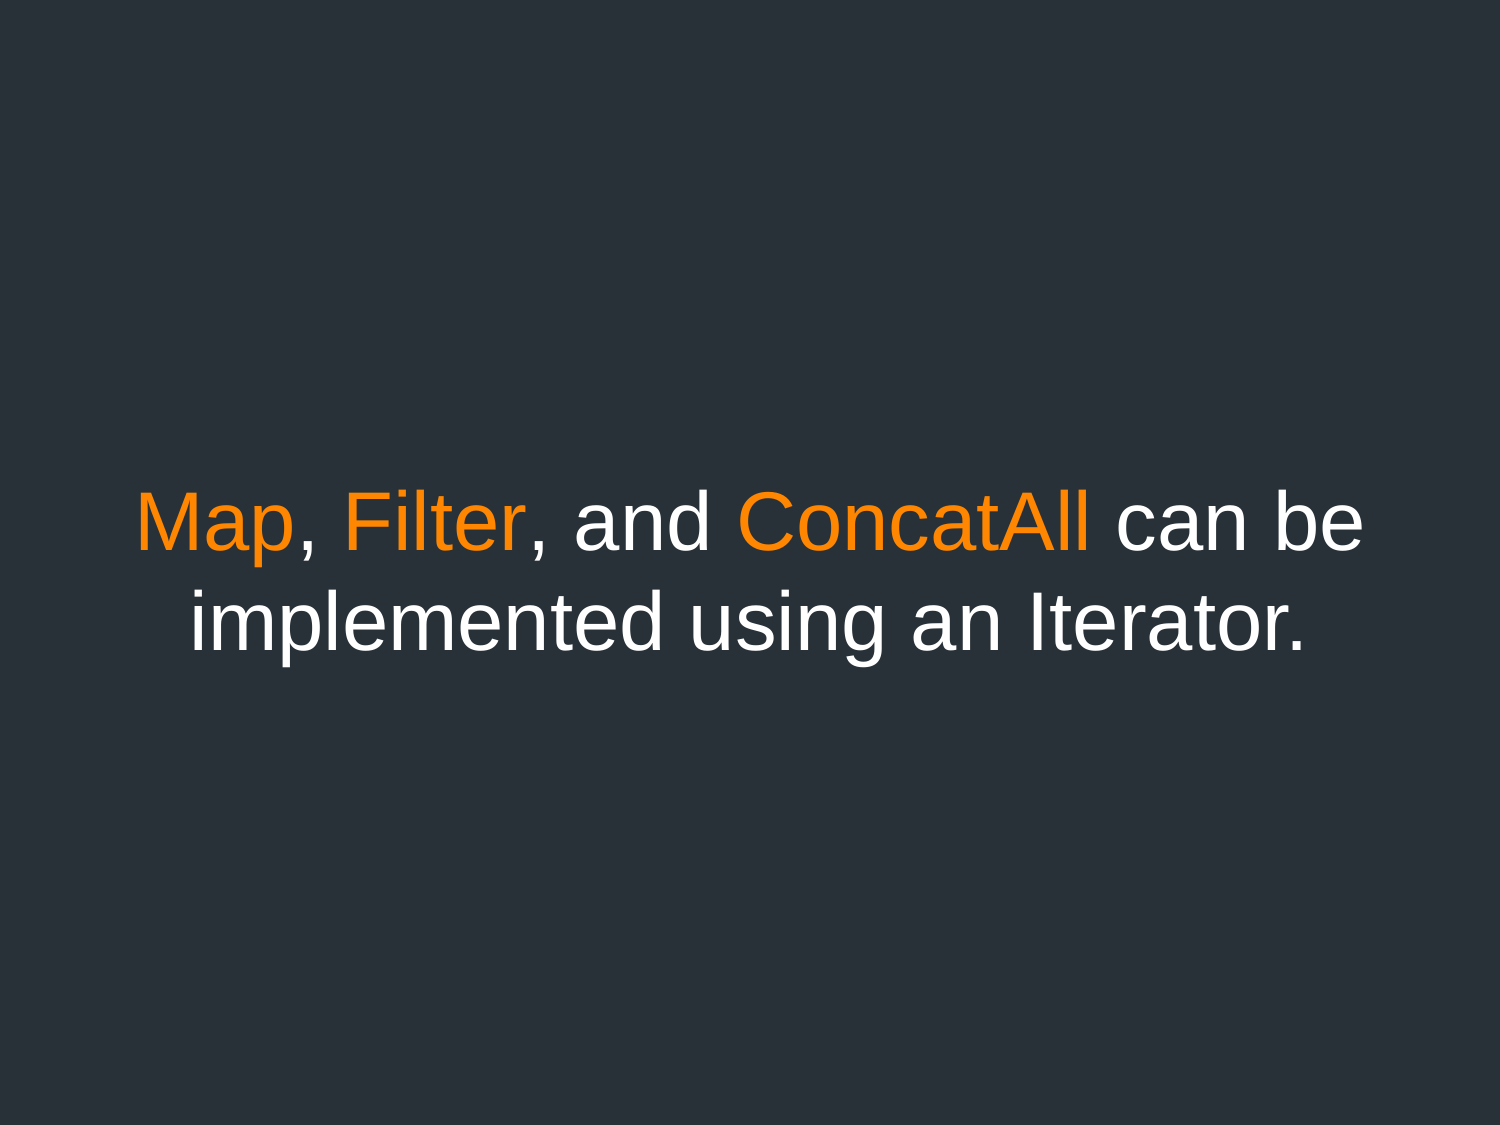

# Map, Filter, and ConcatAll can be implemented using an Iterator.